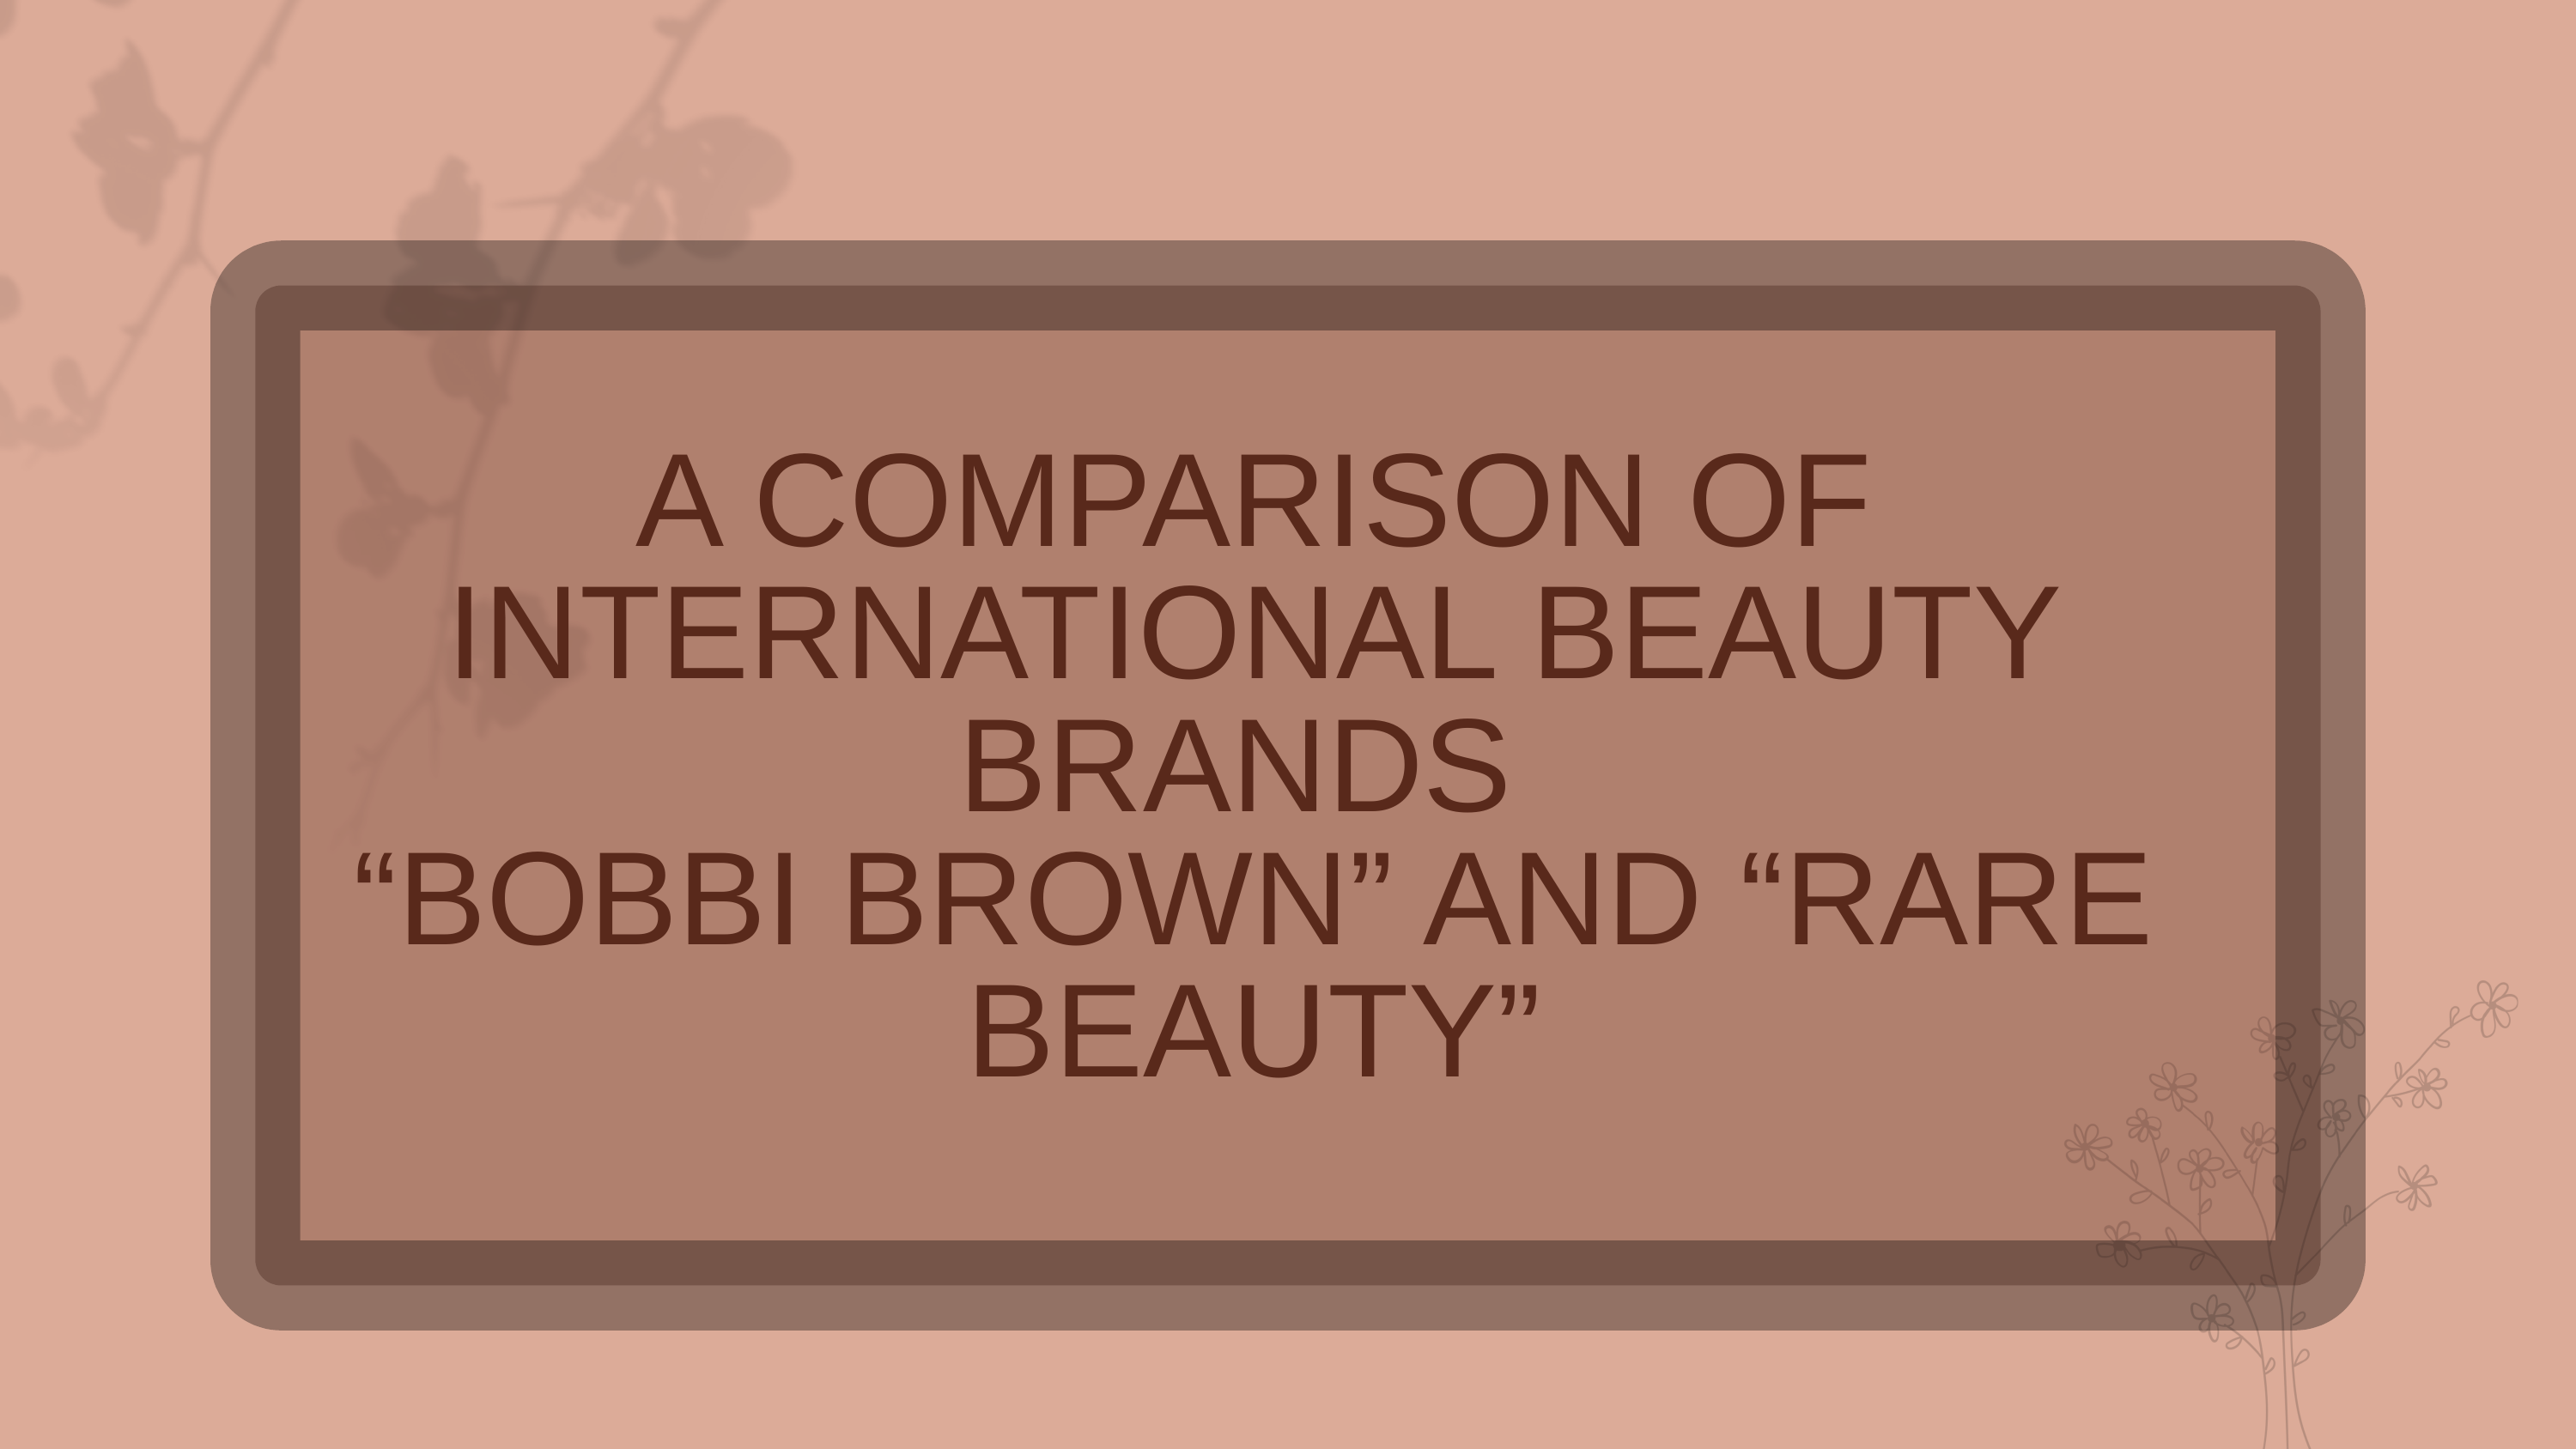

A COMPARISON OF INTERNATIONAL BEAUTY BRANDS
“BOBBI BROWN” AND “RARE BEAUTY”